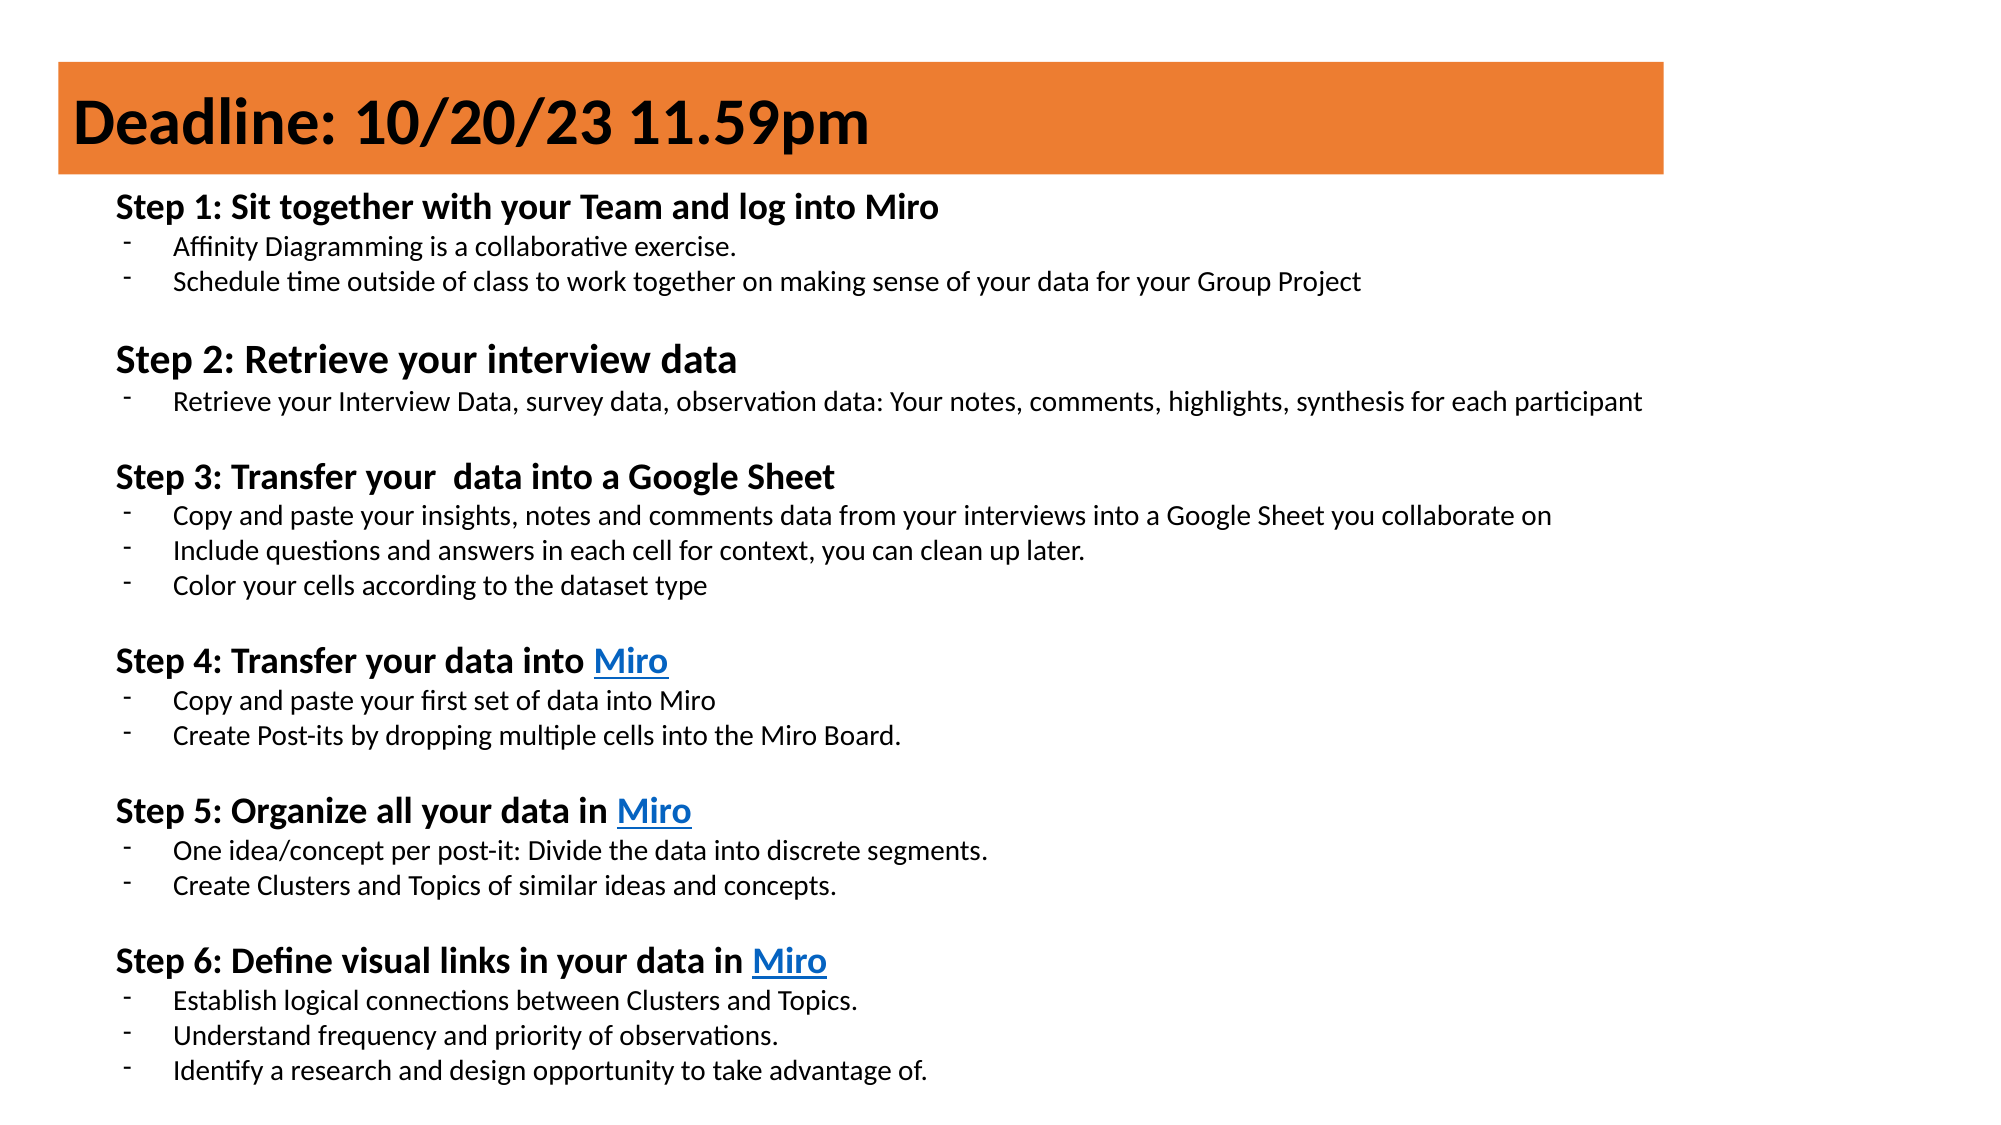

Deadline: 10/20/23 11.59pm
Step 1: Sit together with your Team and log into Miro
Affinity Diagramming is a collaborative exercise.
Schedule time outside of class to work together on making sense of your data for your Group Project

Step 2: Retrieve your interview data
Retrieve your Interview Data, survey data, observation data: Your notes, comments, highlights, synthesis for each participant

Step 3: Transfer your  data into a Google Sheet
Copy and paste your insights, notes and comments data from your interviews into a Google Sheet you collaborate on
Include questions and answers in each cell for context, you can clean up later.
Color your cells according to the dataset type

Step 4: Transfer your data into Miro
Copy and paste your first set of data into Miro
Create Post-its by dropping multiple cells into the Miro Board.

Step 5: Organize all your data in Miro
One idea/concept per post-it: Divide the data into discrete segments.
Create Clusters and Topics of similar ideas and concepts.

Step 6: Define visual links in your data in Miro
Establish logical connections between Clusters and Topics.
Understand frequency and priority of observations.
Identify a research and design opportunity to take advantage of.